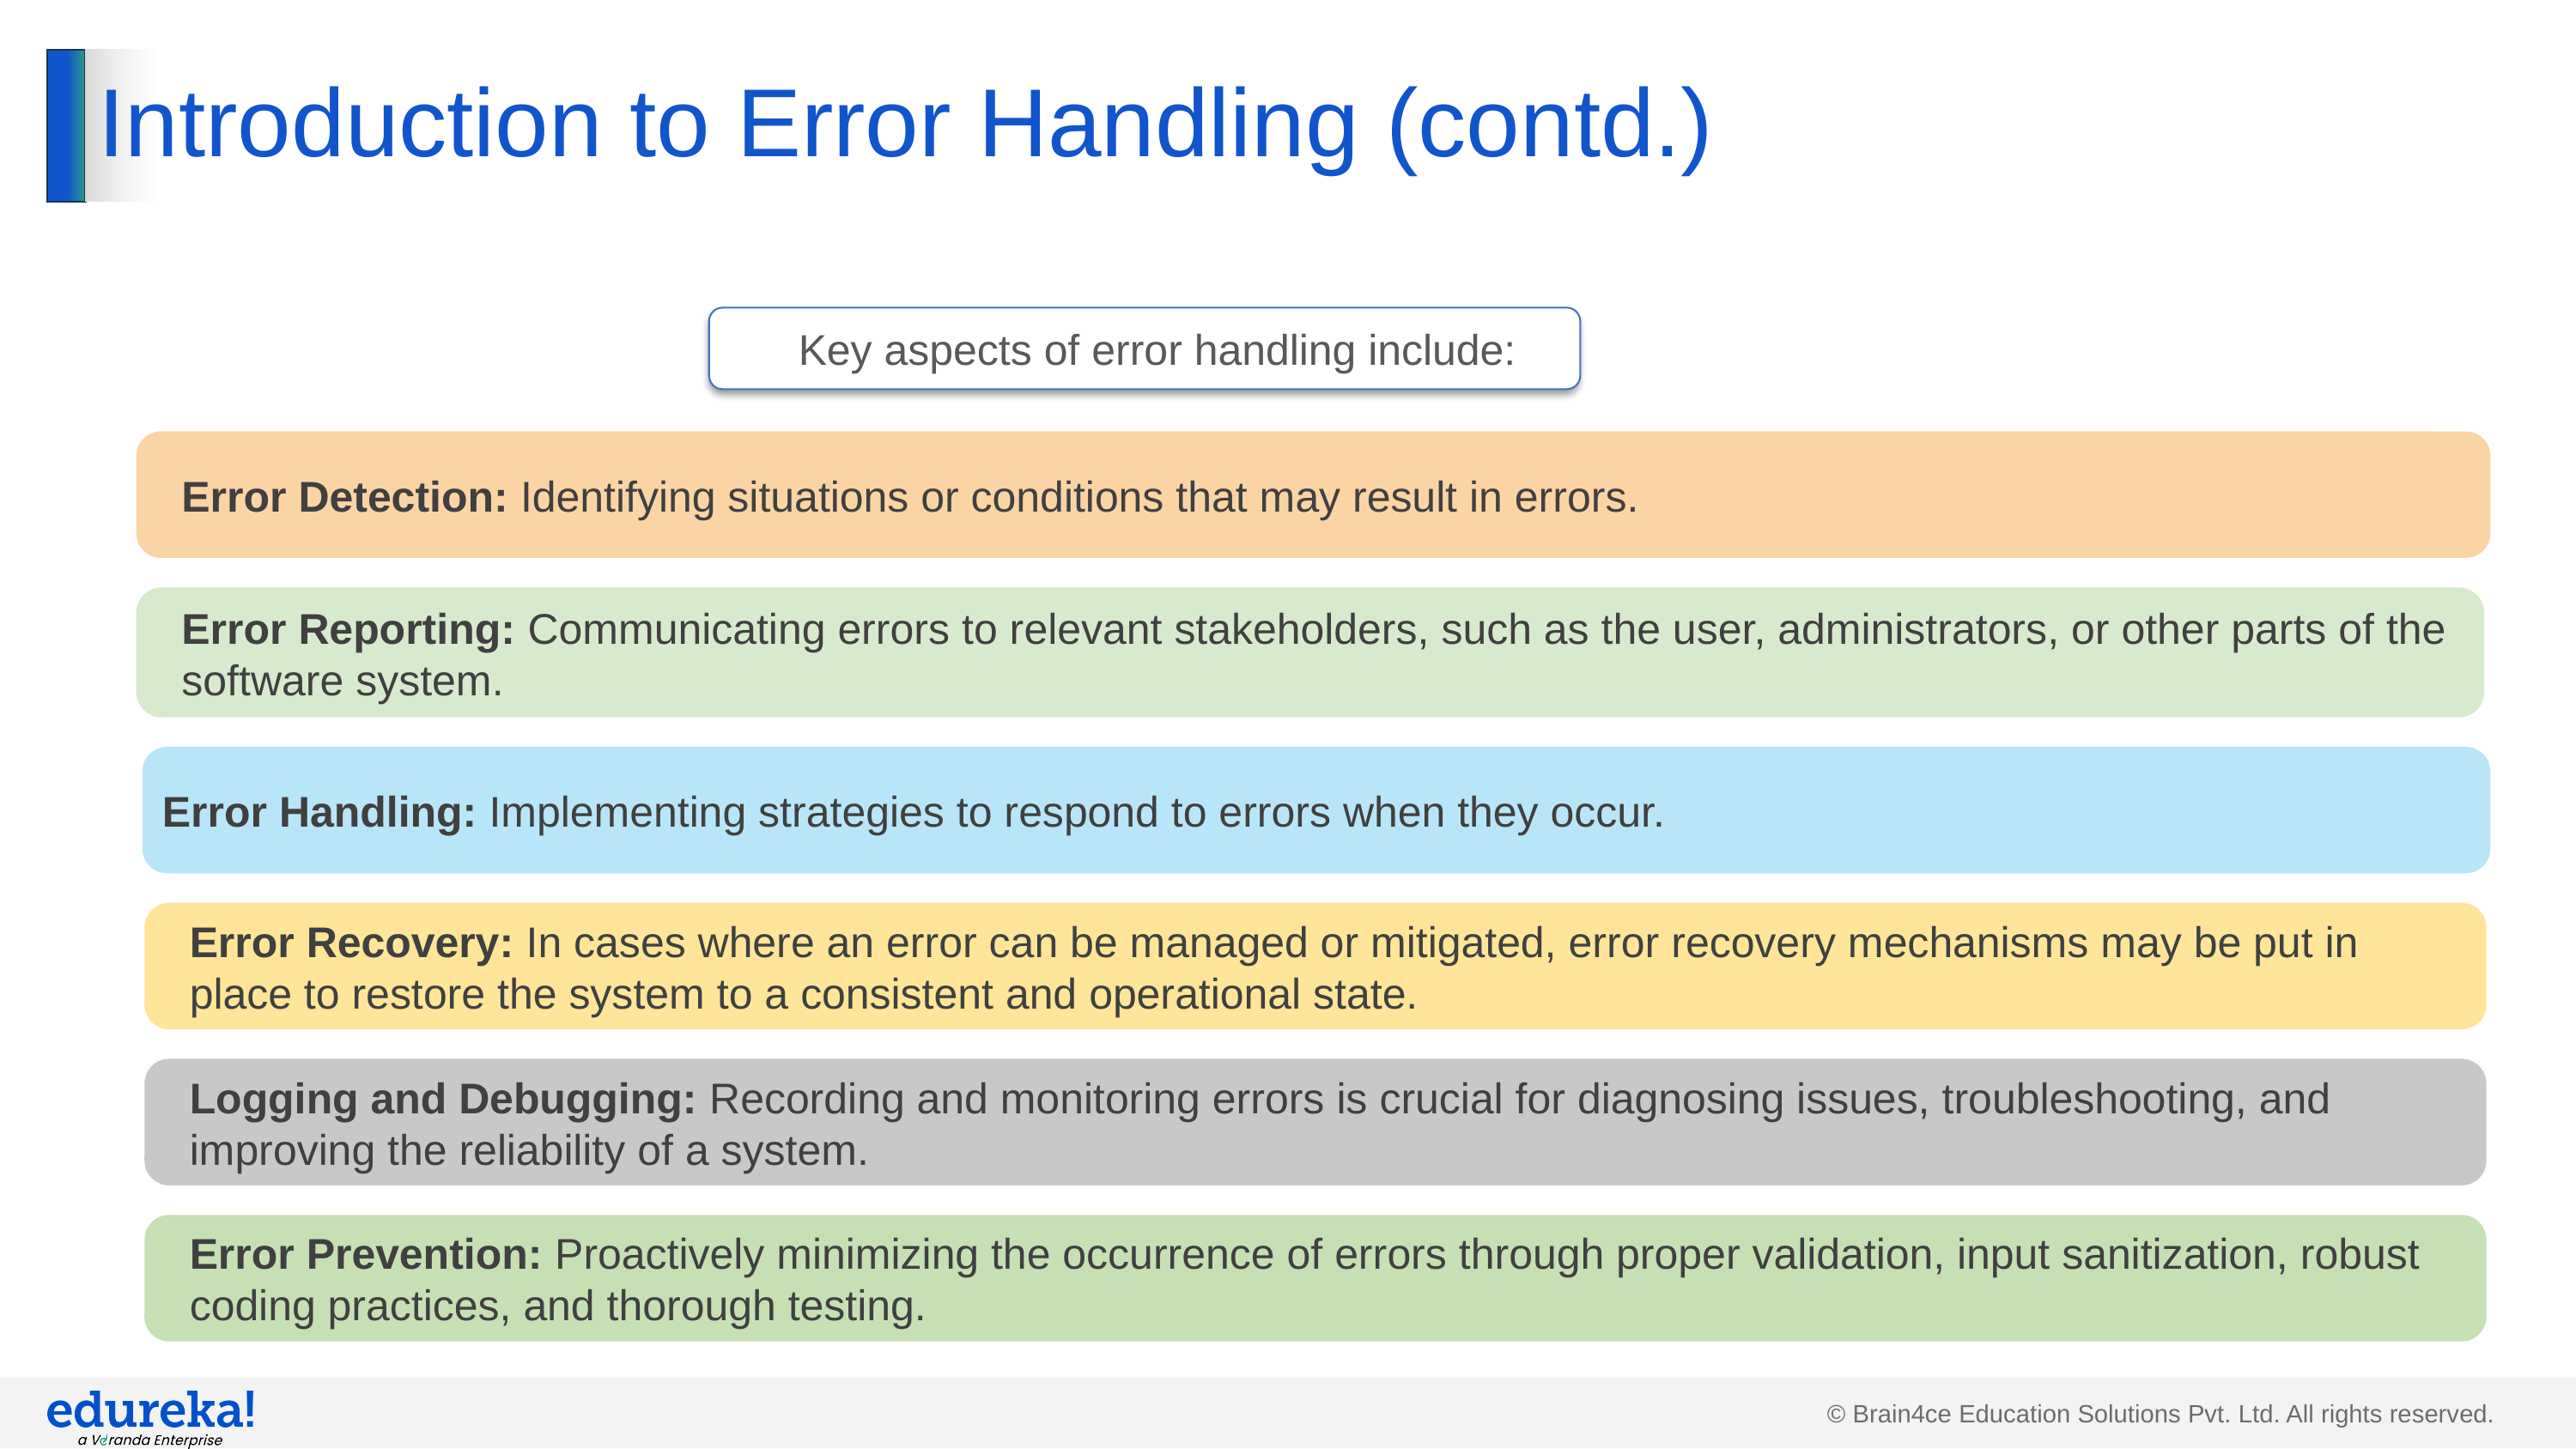

# Introduction to Error Handling (contd.)
Key aspects of error handling include:
Error Detection: Identifying situations or conditions that may result in errors.
Error Reporting: Communicating errors to relevant stakeholders, such as the user, administrators, or other parts of the software system.
Error Handling: Implementing strategies to respond to errors when they occur.
Error Recovery: In cases where an error can be managed or mitigated, error recovery mechanisms may be put in place to restore the system to a consistent and operational state.
Logging and Debugging: Recording and monitoring errors is crucial for diagnosing issues, troubleshooting, and improving the reliability of a system.
Error Prevention: Proactively minimizing the occurrence of errors through proper validation, input sanitization, robust coding practices, and thorough testing.